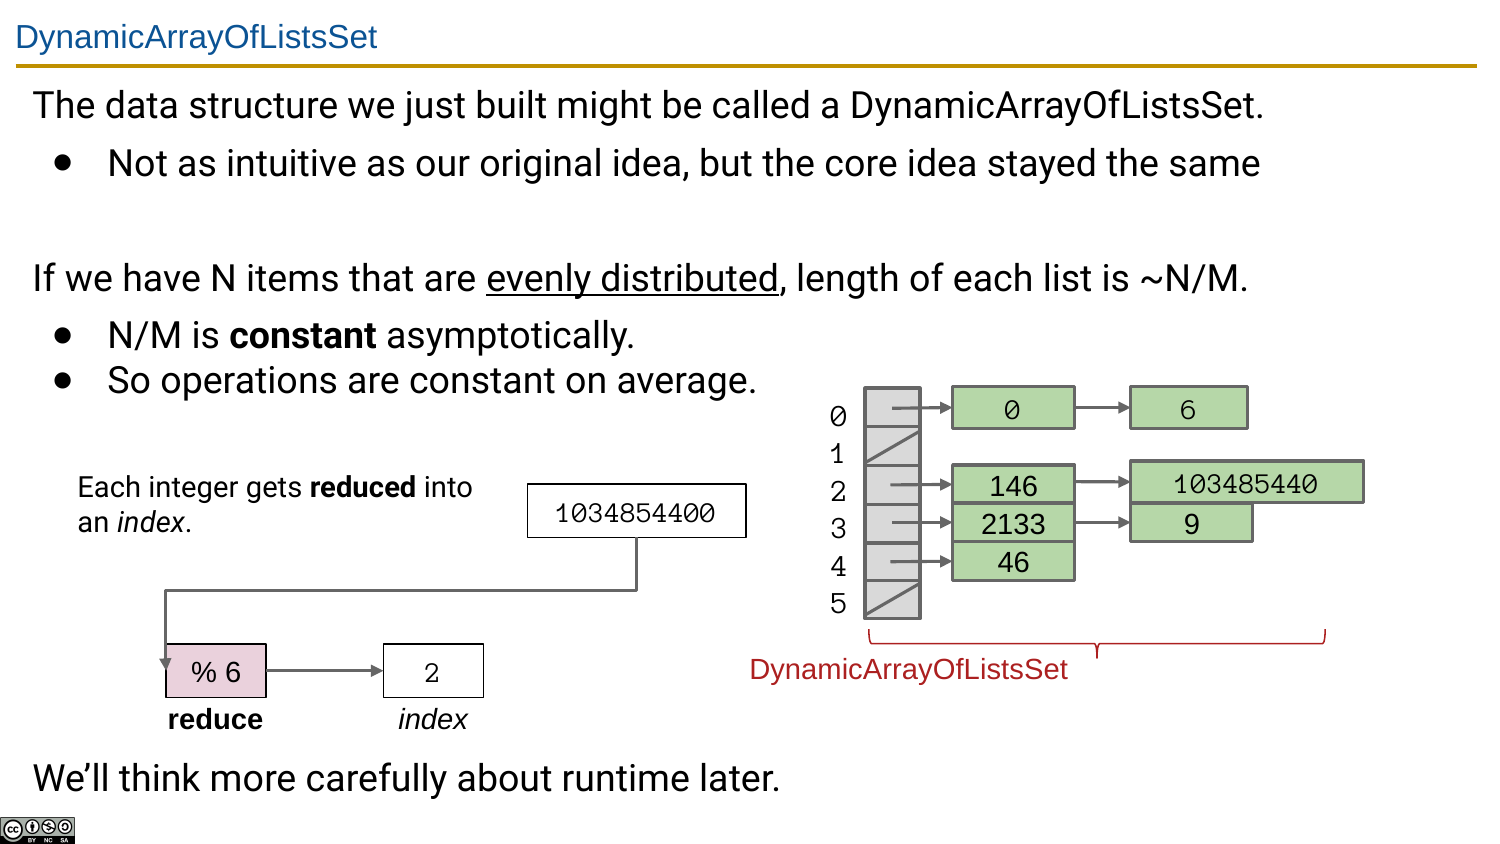

# DynamicArrayOfListsSet
The data structure we just built might be called a DynamicArrayOfListsSet.
Not as intuitive as our original idea, but the core idea stayed the same

If we have N items that are evenly distributed, length of each list is ~N/M.
N/M is constant asymptotically.
So operations are constant on average.

We’ll think more carefully about runtime later.
0
1
2
3
4
5
0
6

Each integer gets reduced into an index.
103485440
146

1034854400
2133
9

46

DynamicArrayOfListsSet
% 6
2
reduce
index